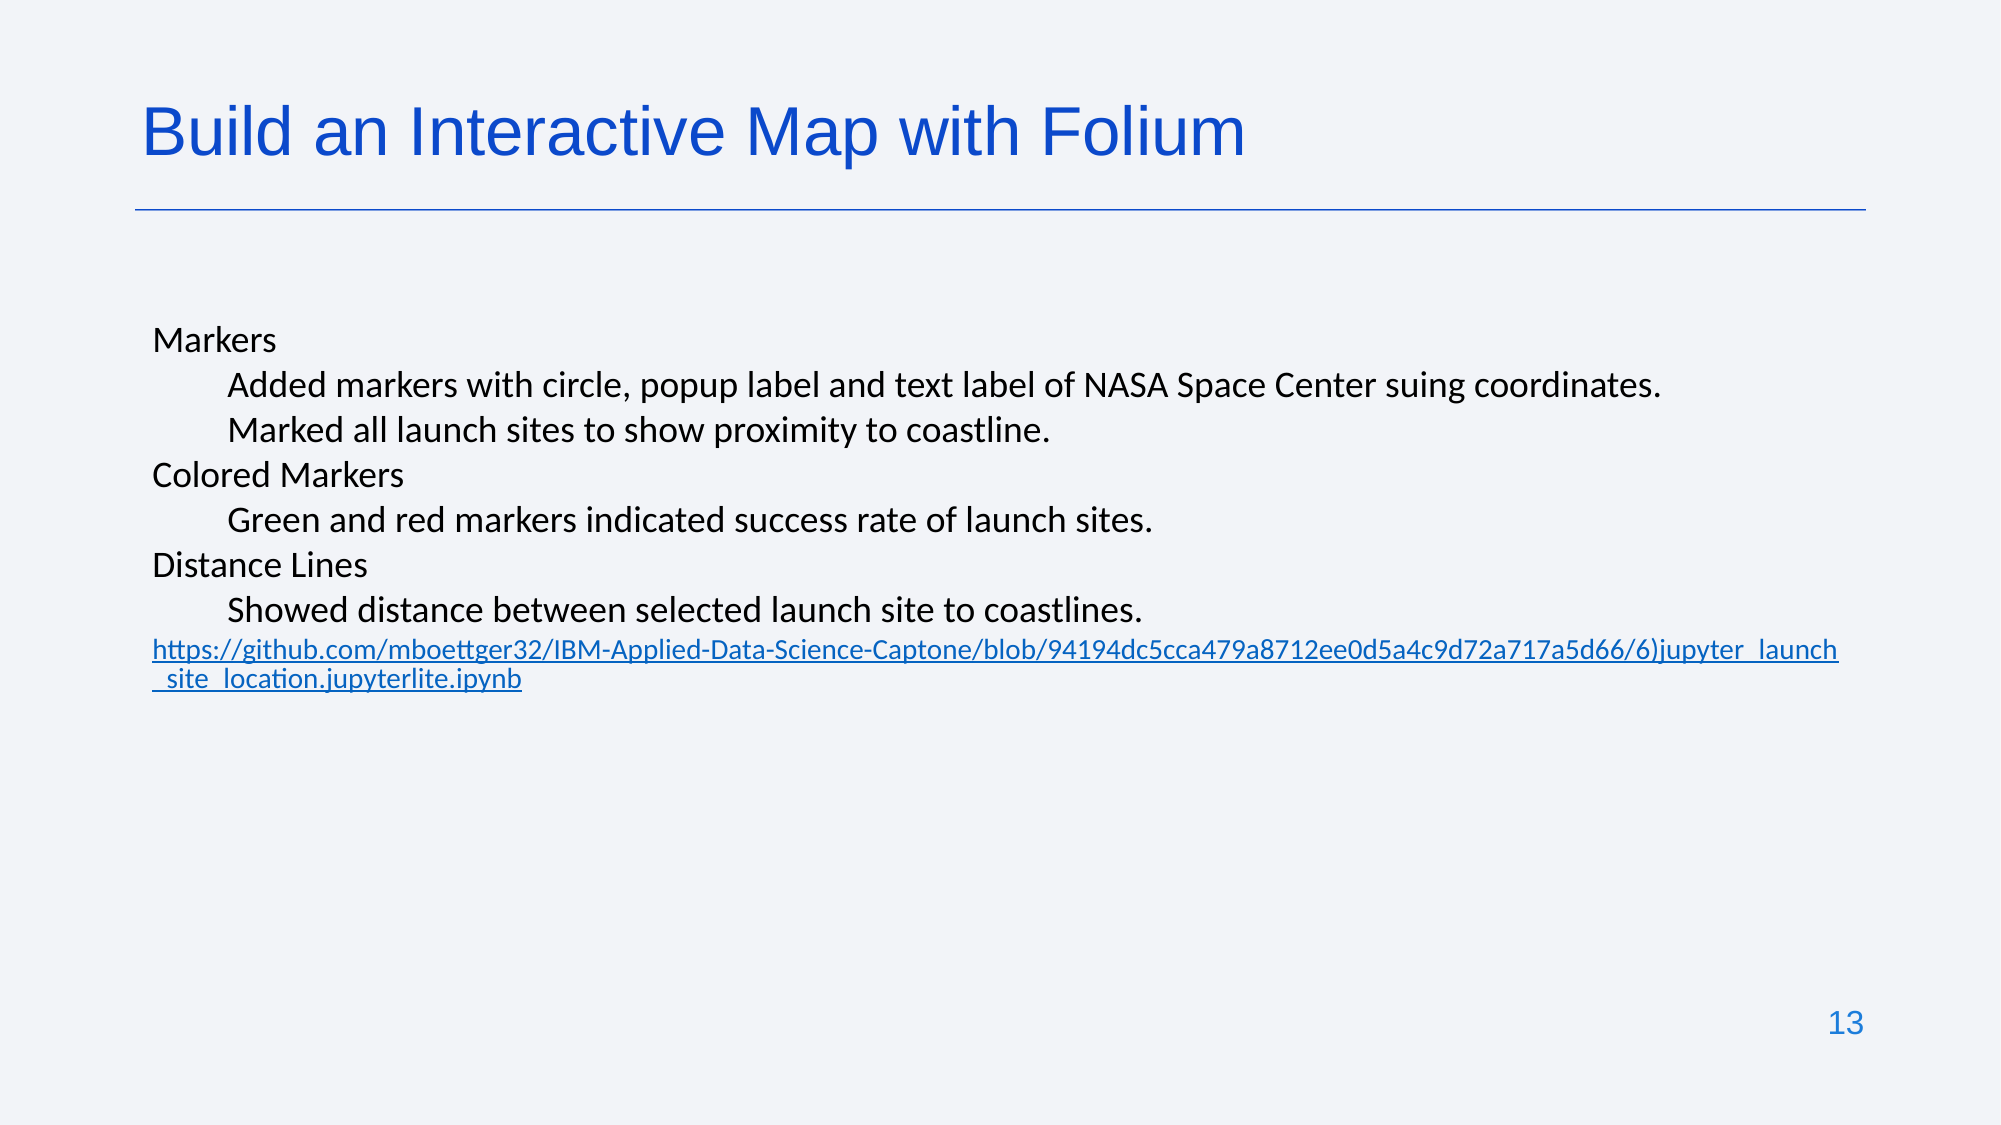

Build an Interactive Map with Folium
Markers
Added markers with circle, popup label and text label of NASA Space Center suing coordinates.
Marked all launch sites to show proximity to coastline.
Colored Markers
Green and red markers indicated success rate of launch sites.
Distance Lines
Showed distance between selected launch site to coastlines.
https://github.com/mboettger32/IBM-Applied-Data-Science-Captone/blob/94194dc5cca479a8712ee0d5a4c9d72a717a5d66/6)jupyter_launch_site_location.jupyterlite.ipynb

13